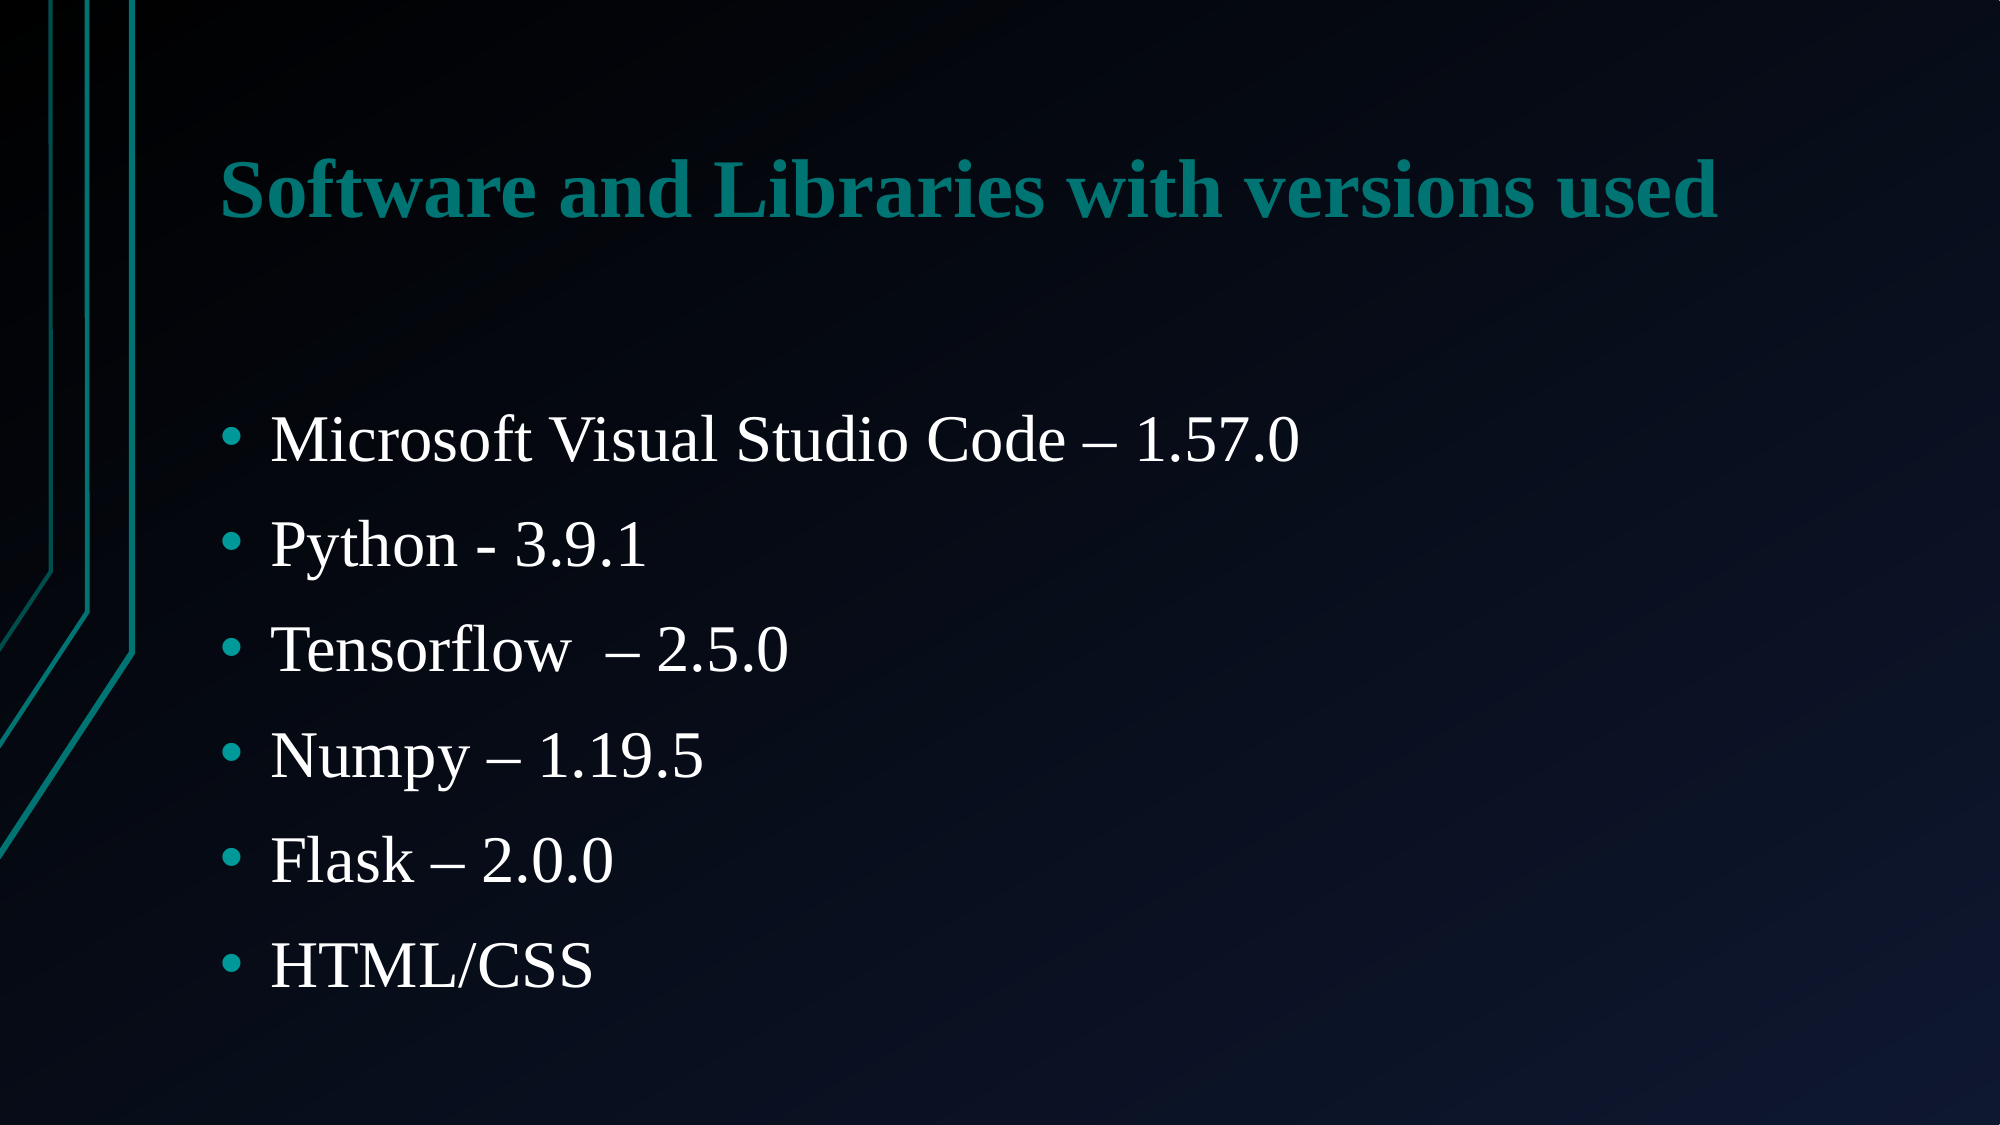

# Software and Libraries with versions used

Microsoft Visual Studio Code – 1.57.0
Python - 3.9.1
Tensorflow  – 2.5.0
Numpy – 1.19.5
Flask – 2.0.0
HTML/CSS